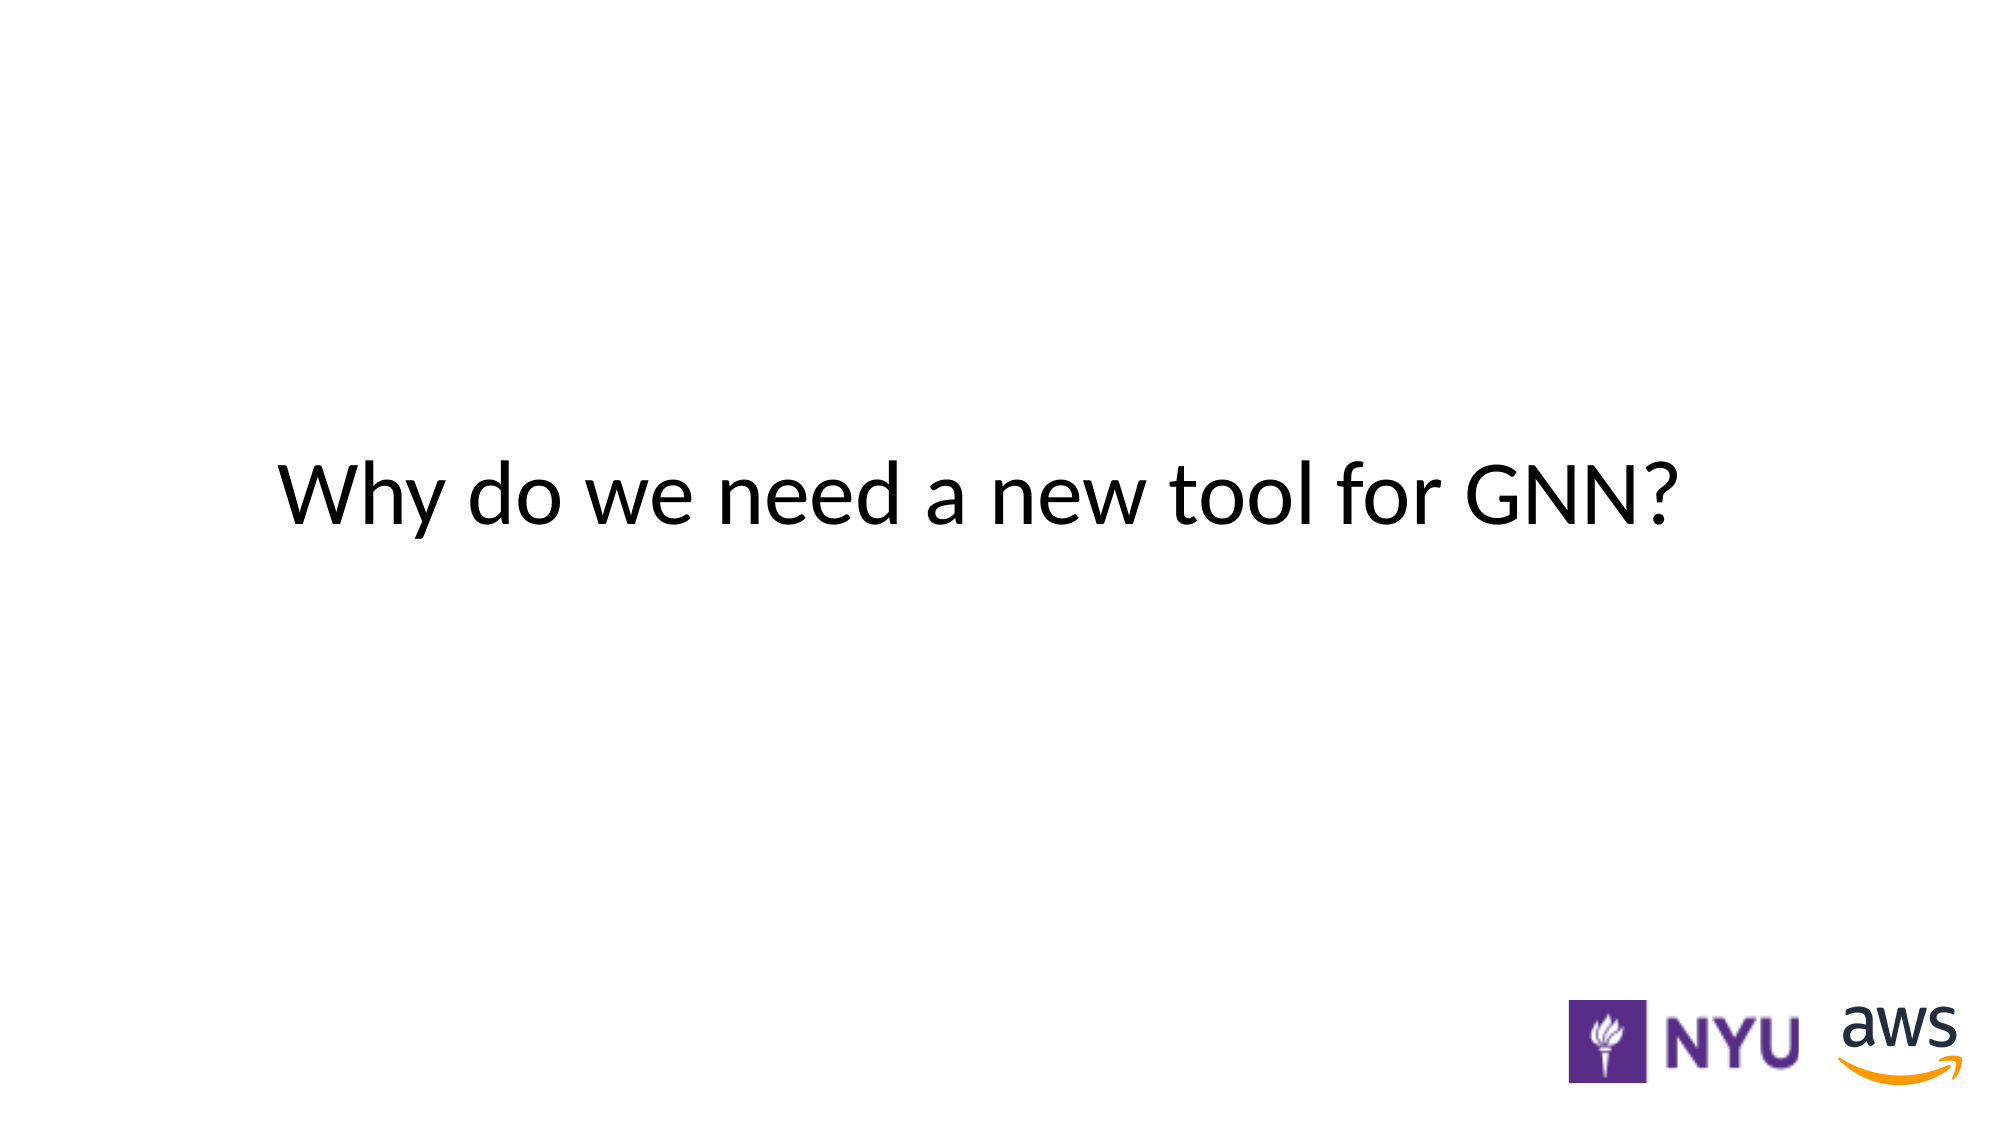

# Why do we need a new tool for GNN?